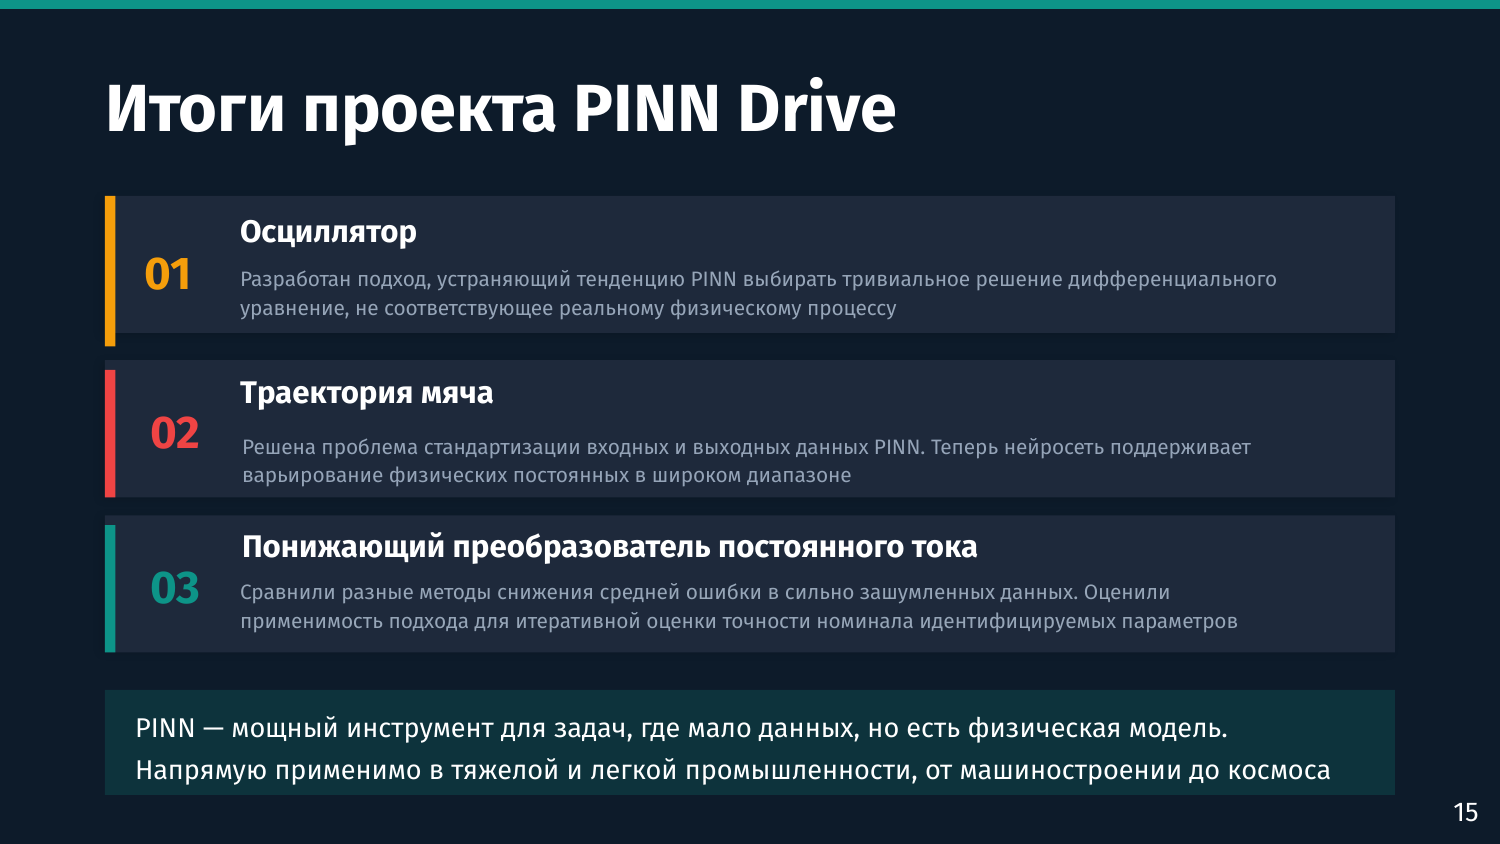

Итоги проекта PINN Drive

Осциллятор
01
Разработан подход, устраняющий тенденцию PINN выбирать тривиальное решение дифференциального уравнение, не соответствующее реальному физическому процессу

Траектория мяча

02
Решена проблема стандартизации входных и выходных данных PINN. Теперь нейросеть поддерживает варьирование физических постоянных в широком диапазоне

Понижающий преобразователь постоянного тока

03
Сравнили разные методы снижения средней ошибки в сильно зашумленных данных. Оценили применимость подхода для итеративной оценки точности номинала идентифицируемых параметров

PINN — мощный инструмент для задач, где мало данных, но есть физическая модель.
Напрямую применимо в тяжелой и легкой промышленности, от машиностроении до космоса
15